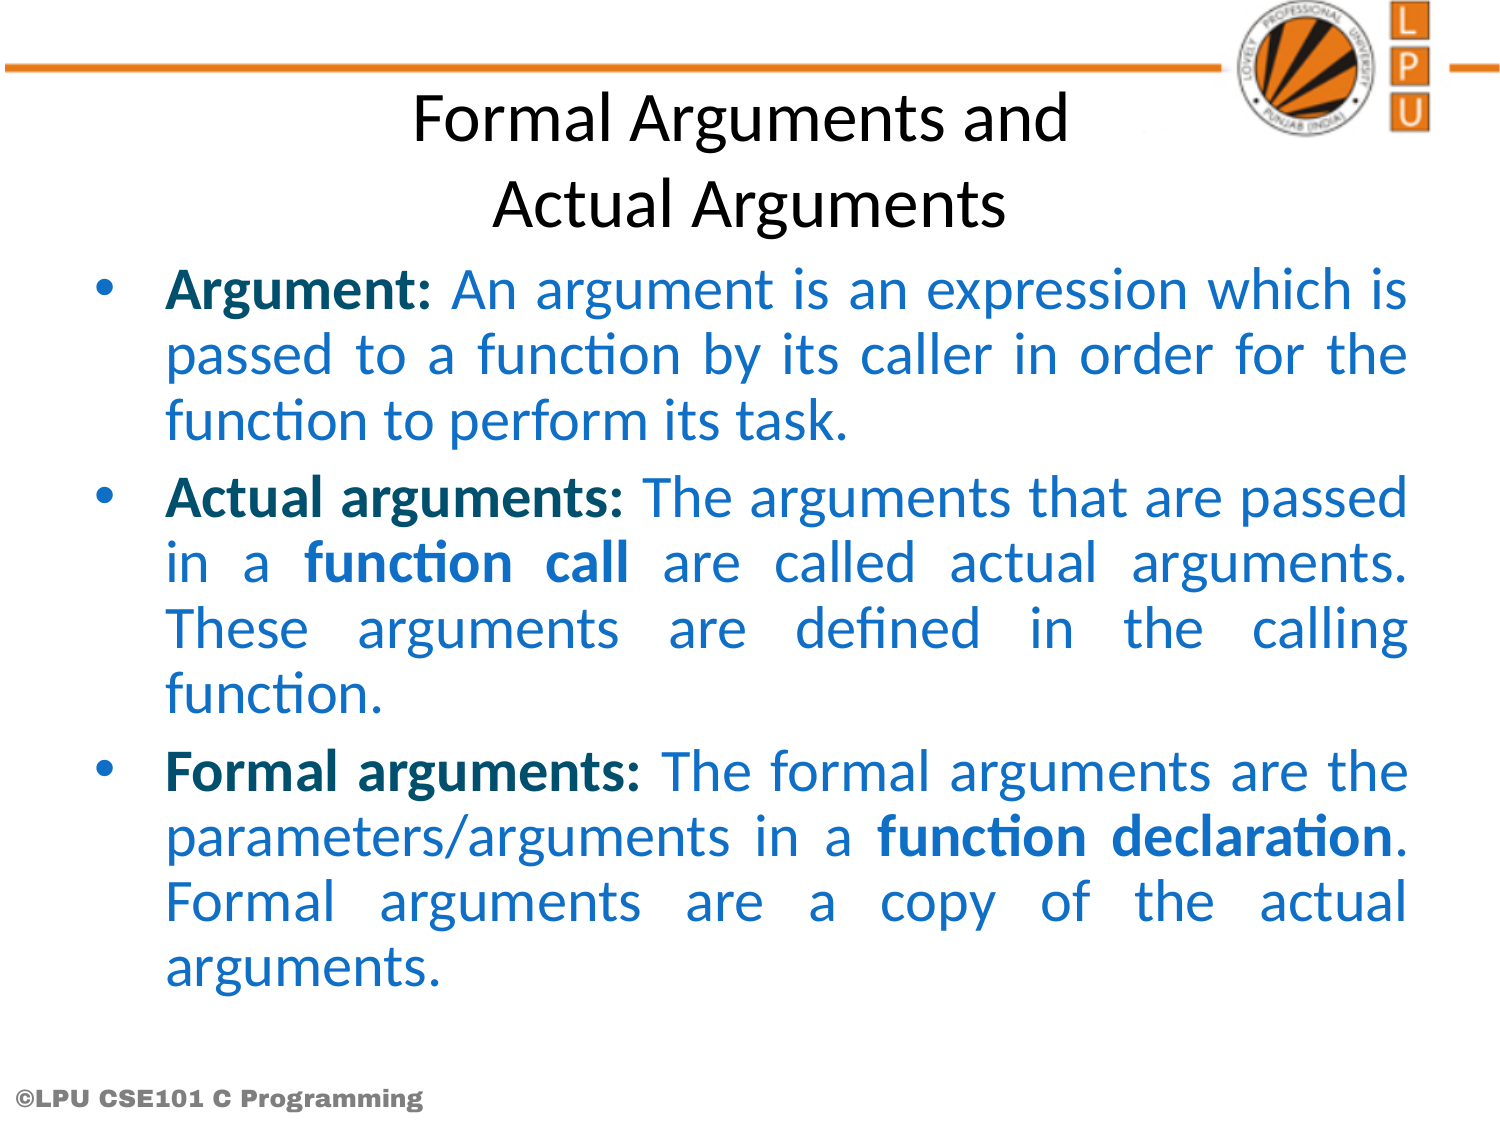

# Formal Arguments and Actual Arguments
Argument: An argument is an expression which is passed to a function by its caller in order for the function to perform its task.
Actual arguments: The arguments that are passed in a function call are called actual arguments. These arguments are defined in the calling function.
Formal arguments: The formal arguments are the parameters/arguments in a function declaration. Formal arguments are a copy of the actual arguments.